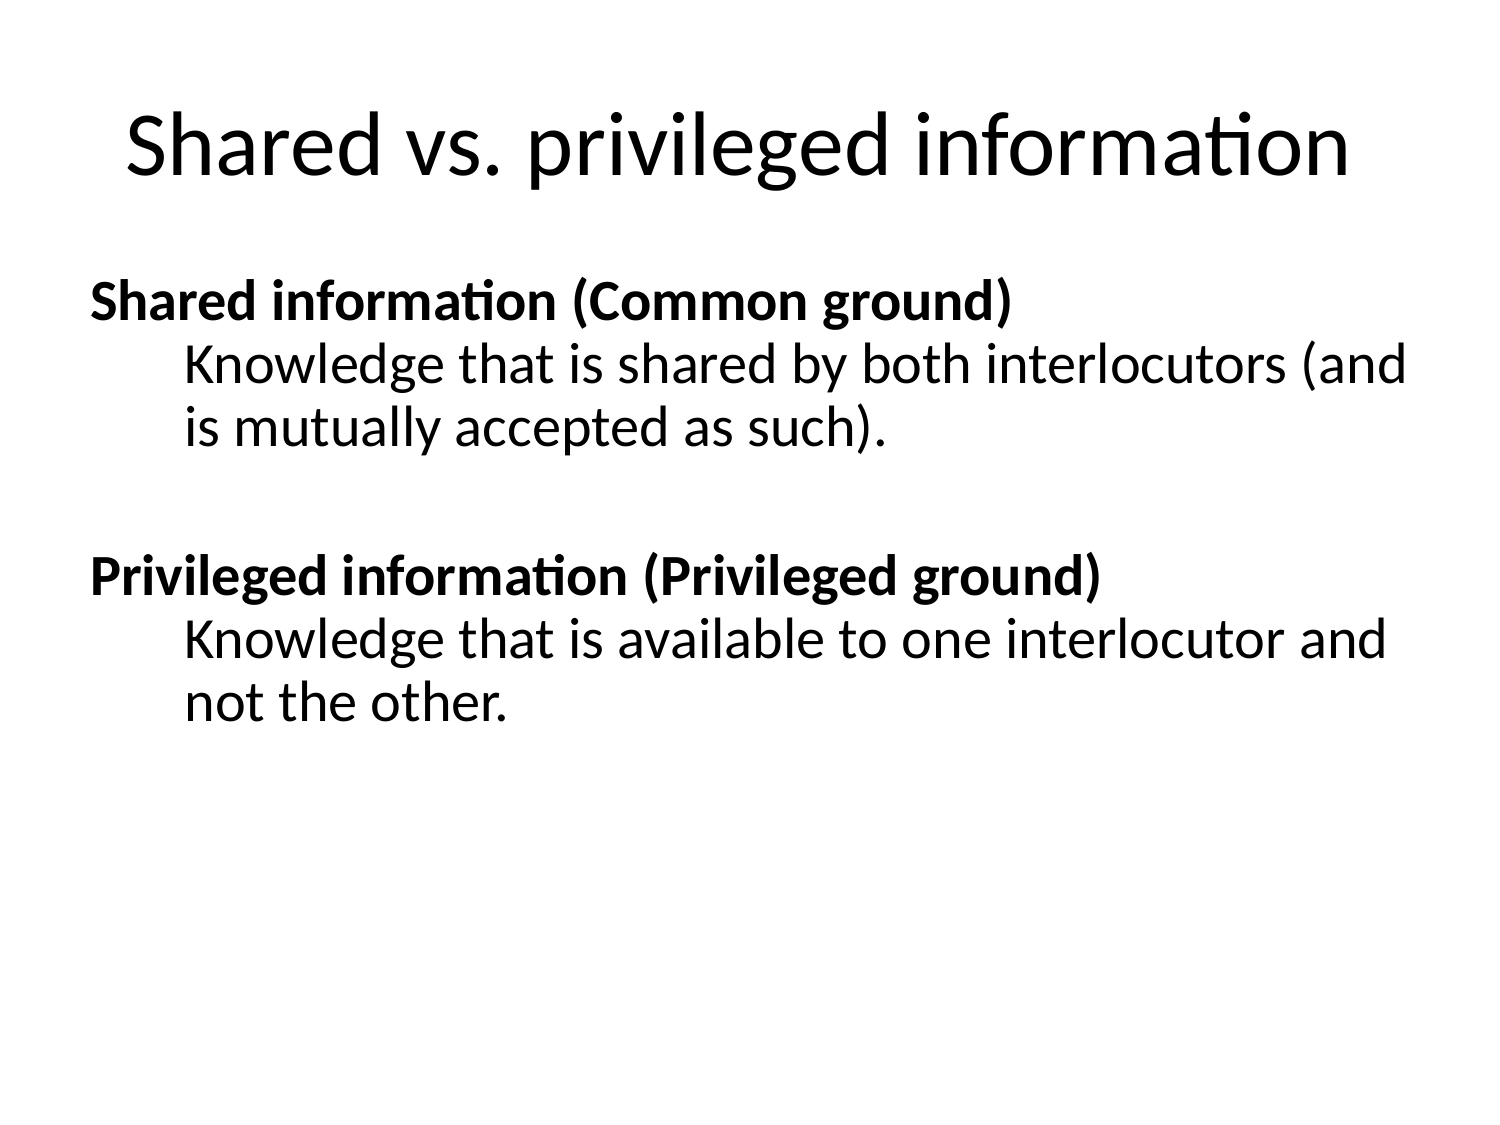

# Shared vs. privileged information
Shared information (Common ground)
Knowledge that is shared by both interlocutors (and is mutually accepted as such).

Privileged information (Privileged ground)
Knowledge that is available to one interlocutor and not the other.